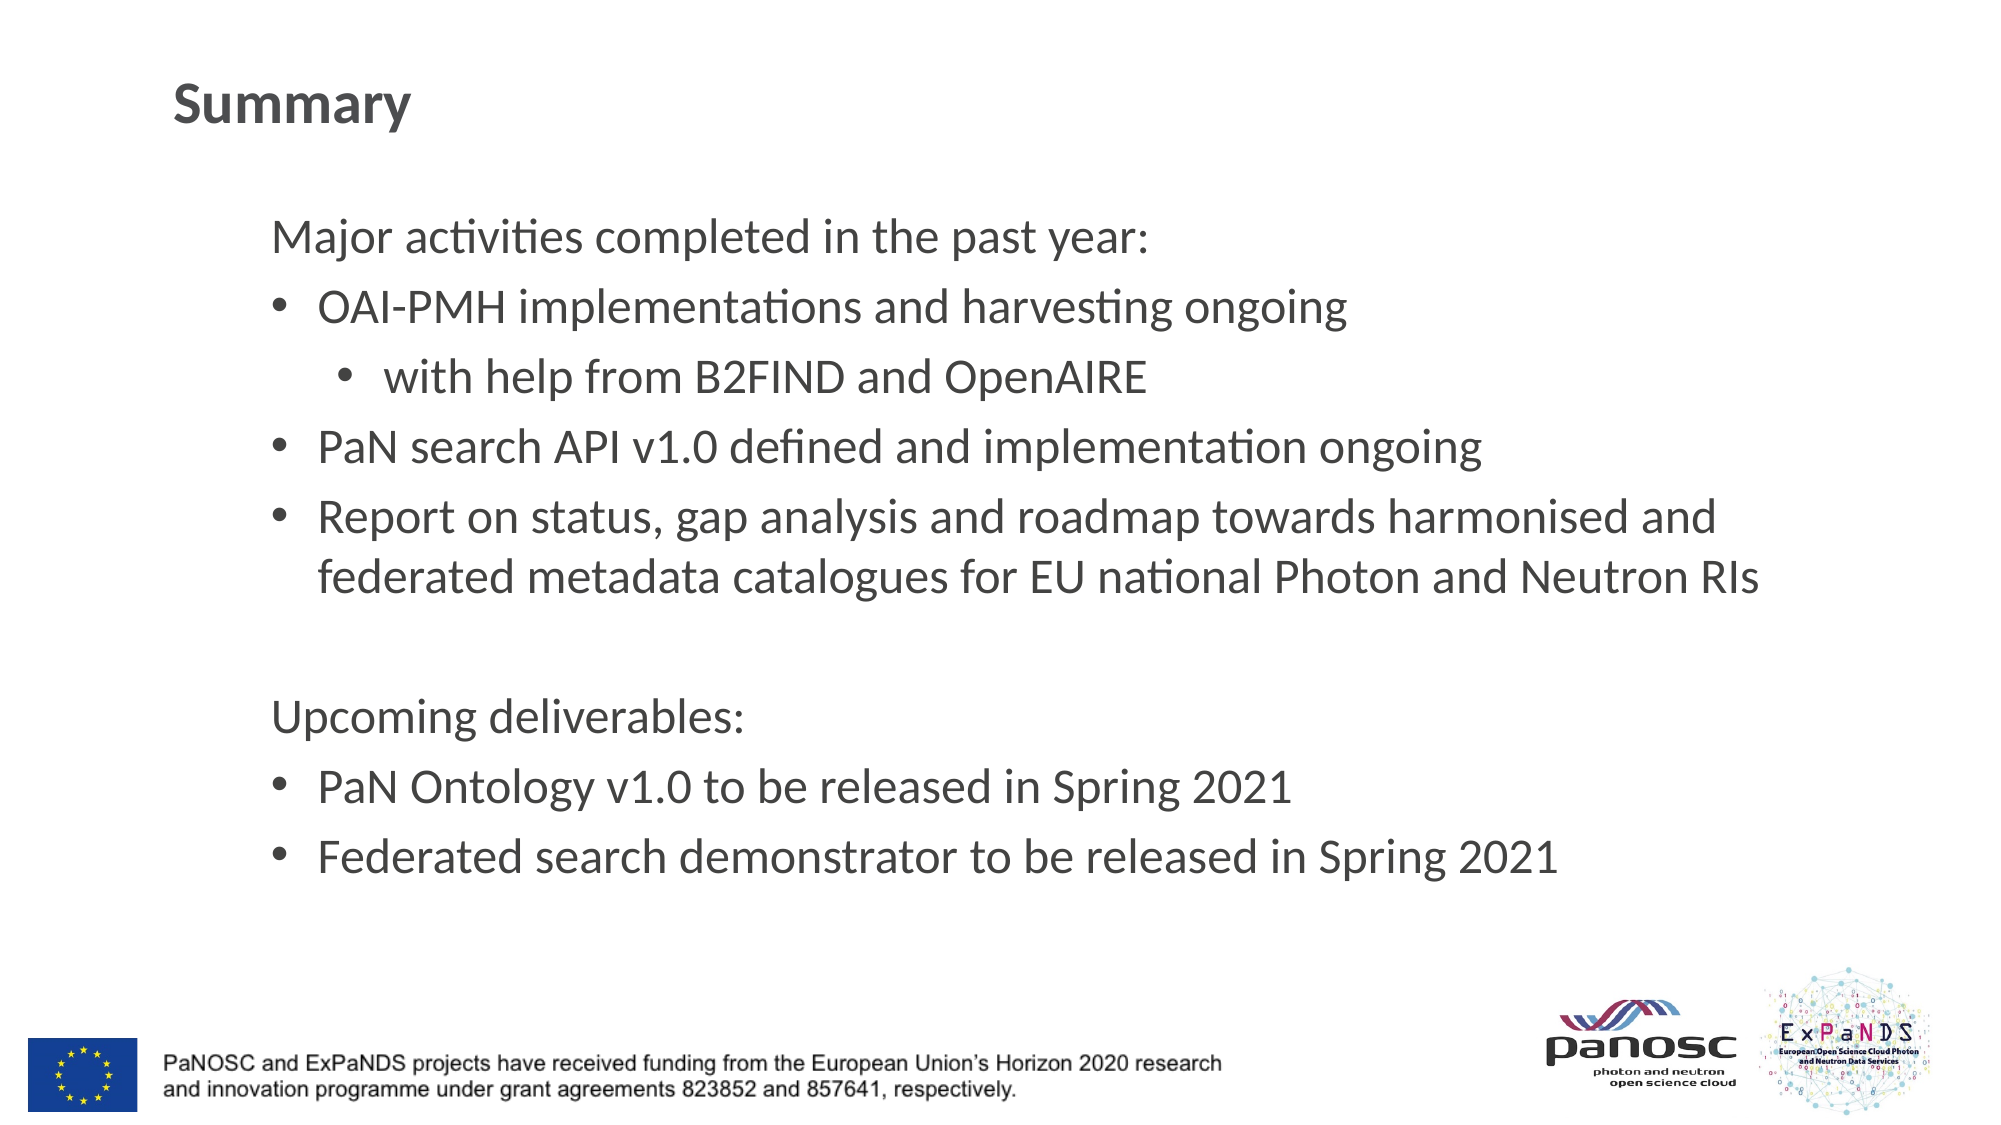

# Summary
Major activities completed in the past year:
OAI-PMH implementations and harvesting ongoing
with help from B2FIND and OpenAIRE
PaN search API v1.0 defined and implementation ongoing
Report on status, gap analysis and roadmap towards harmonised and federated metadata catalogues for EU national Photon and Neutron RIs

Upcoming deliverables:
PaN Ontology v1.0 to be released in Spring 2021
Federated search demonstrator to be released in Spring 2021